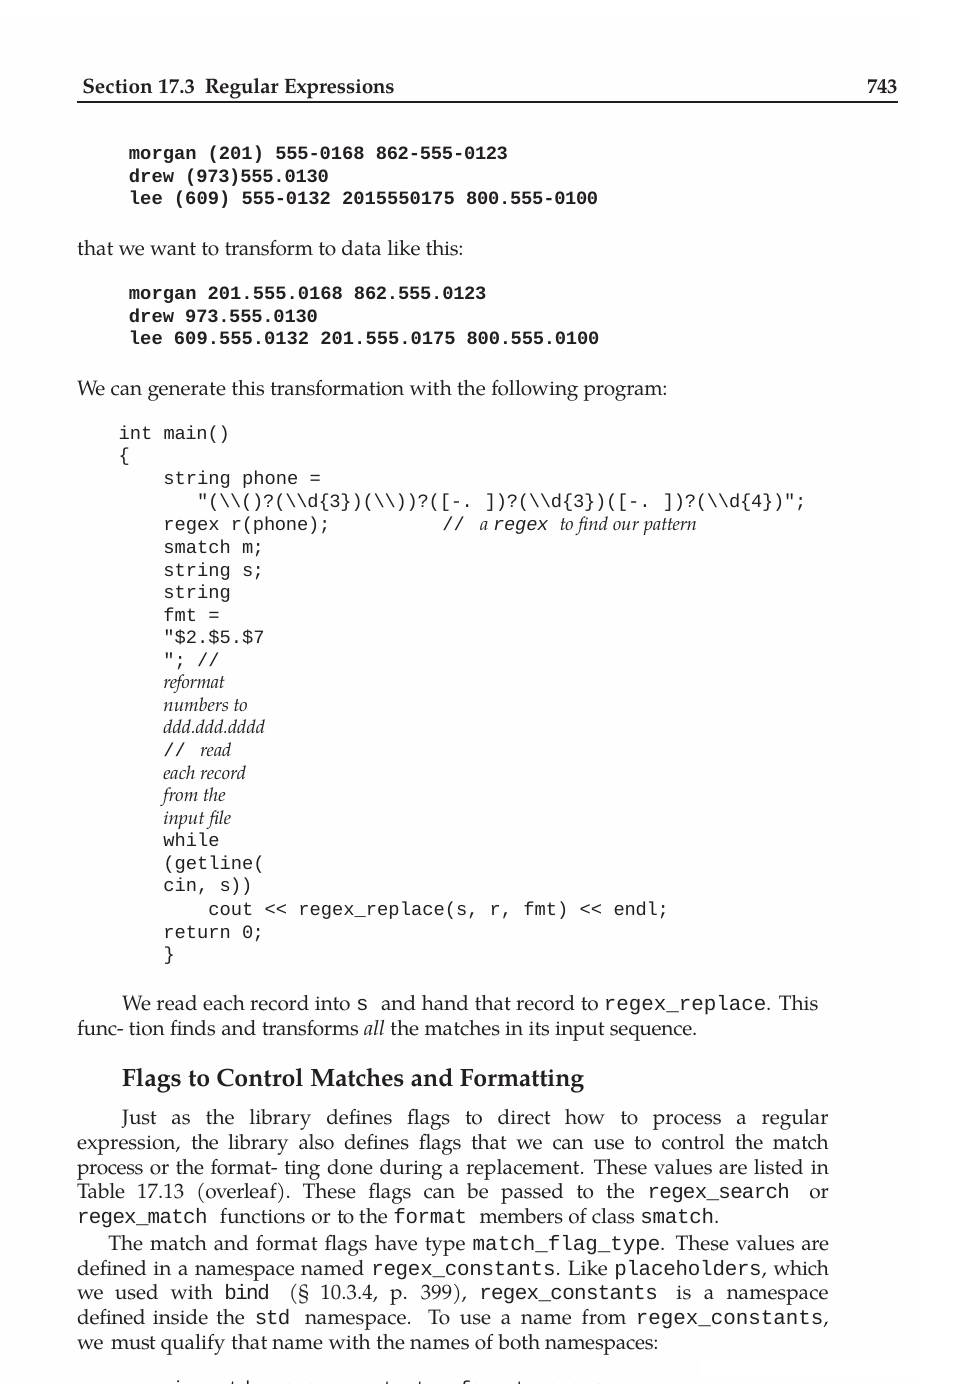

Section 17.3 Regular Expressions
743

morgan (201) 555-0168 862-555-0123
drew (973)555.0130
lee (609) 555-0132 2015550175 800.555-0100

that we want to transform to data like this:

morgan 201.555.0168 862.555.0123
drew 973.555.0130
lee 609.555.0132 201.555.0175 800.555.0100

We can generate this transformation with the following program:

int main()
{
string phone =
"(\\()?(\\d{3})(\\))?([-. ])?(\\d{3})([-. ])?(\\d{4})";
regex r(phone);	// a regex to ﬁnd our pattern
smatch m; string s;
string fmt = "$2.$5.$7"; // reformat numbers to ddd.ddd.dddd
// read each record from the input ﬁle
while (getline(cin, s))
cout << regex_replace(s, r, fmt) << endl; return 0;
}

We read each record into s and hand that record to regex_replace. This func- tion ﬁnds and transforms all the matches in its input sequence.

Flags to Control Matches and Formatting
Just as the library deﬁnes ﬂags to direct how to process a regular expression, the library also deﬁnes ﬂags that we can use to control the match process or the format- ting done during a replacement. These values are listed in Table 17.13 (overleaf). These ﬂags can be passed to the regex_search or regex_match functions or to the format members of class smatch.
The match and format ﬂags have type match_flag_type. These values are deﬁned in a namespace named regex_constants. Like placeholders, which we used with bind (§ 10.3.4, p. 399), regex_constants is a namespace deﬁned inside the std namespace. To use a name from regex_constants, we must qualify that name with the names of both namespaces:

using std::regex_constants::format_no_copy;

This declaration says that when our code uses format_no_copy, we want the ob- ject of that name from the namespace std::regex_constants. We can instead provide the alternative form of using that we will cover in § 18.2.2 (p. 792):

using namespace std::regex_constants;